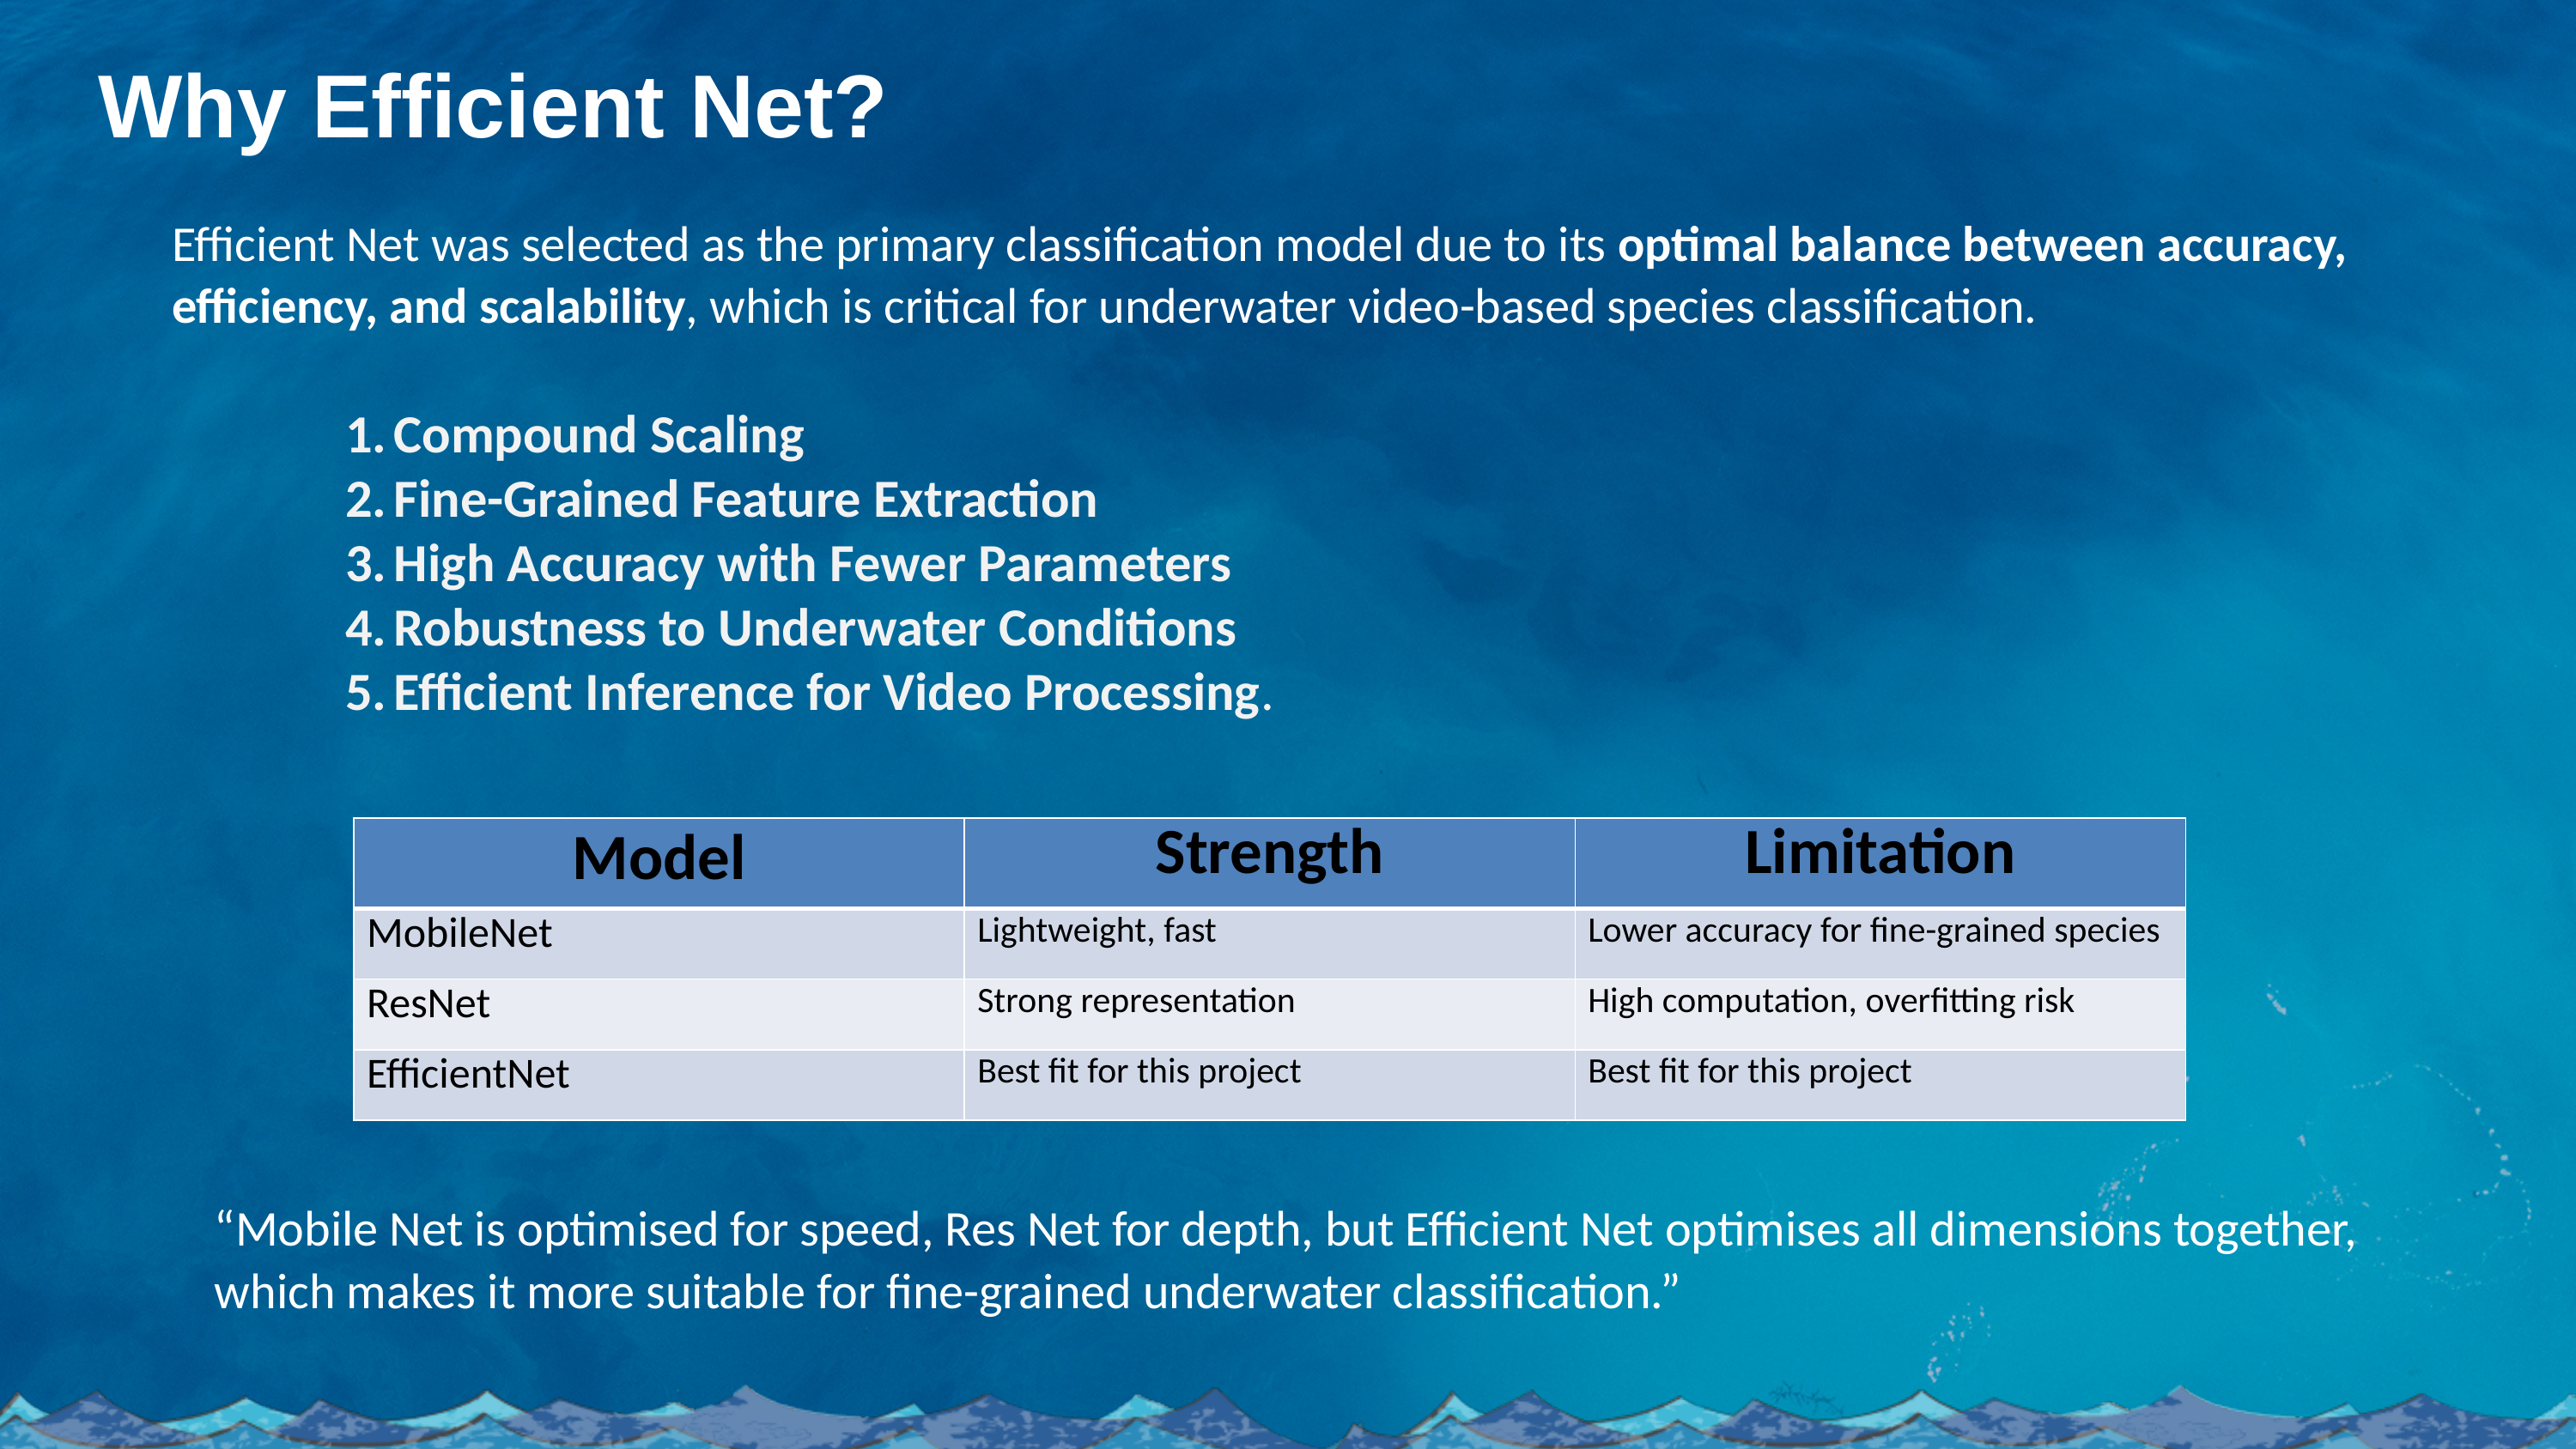

Why Efficient Net?
Efficient Net was selected as the primary classification model due to its optimal balance between accuracy, efficiency, and scalability, which is critical for underwater video-based species classification.
Compound Scaling
Fine-Grained Feature Extraction
High Accuracy with Fewer Parameters
Robustness to Underwater Conditions
Efficient Inference for Video Processing.

| Model | Strength | Limitation |
| --- | --- | --- |
| MobileNet | Lightweight, fast | Lower accuracy for fine-grained species |
| ResNet | Strong representation | High computation, overfitting risk |
| EfficientNet | Best fit for this project | Best fit for this project |
“Mobile Net is optimised for speed, Res Net for depth, but Efficient Net optimises all dimensions together, which makes it more suitable for fine-grained underwater classification.”